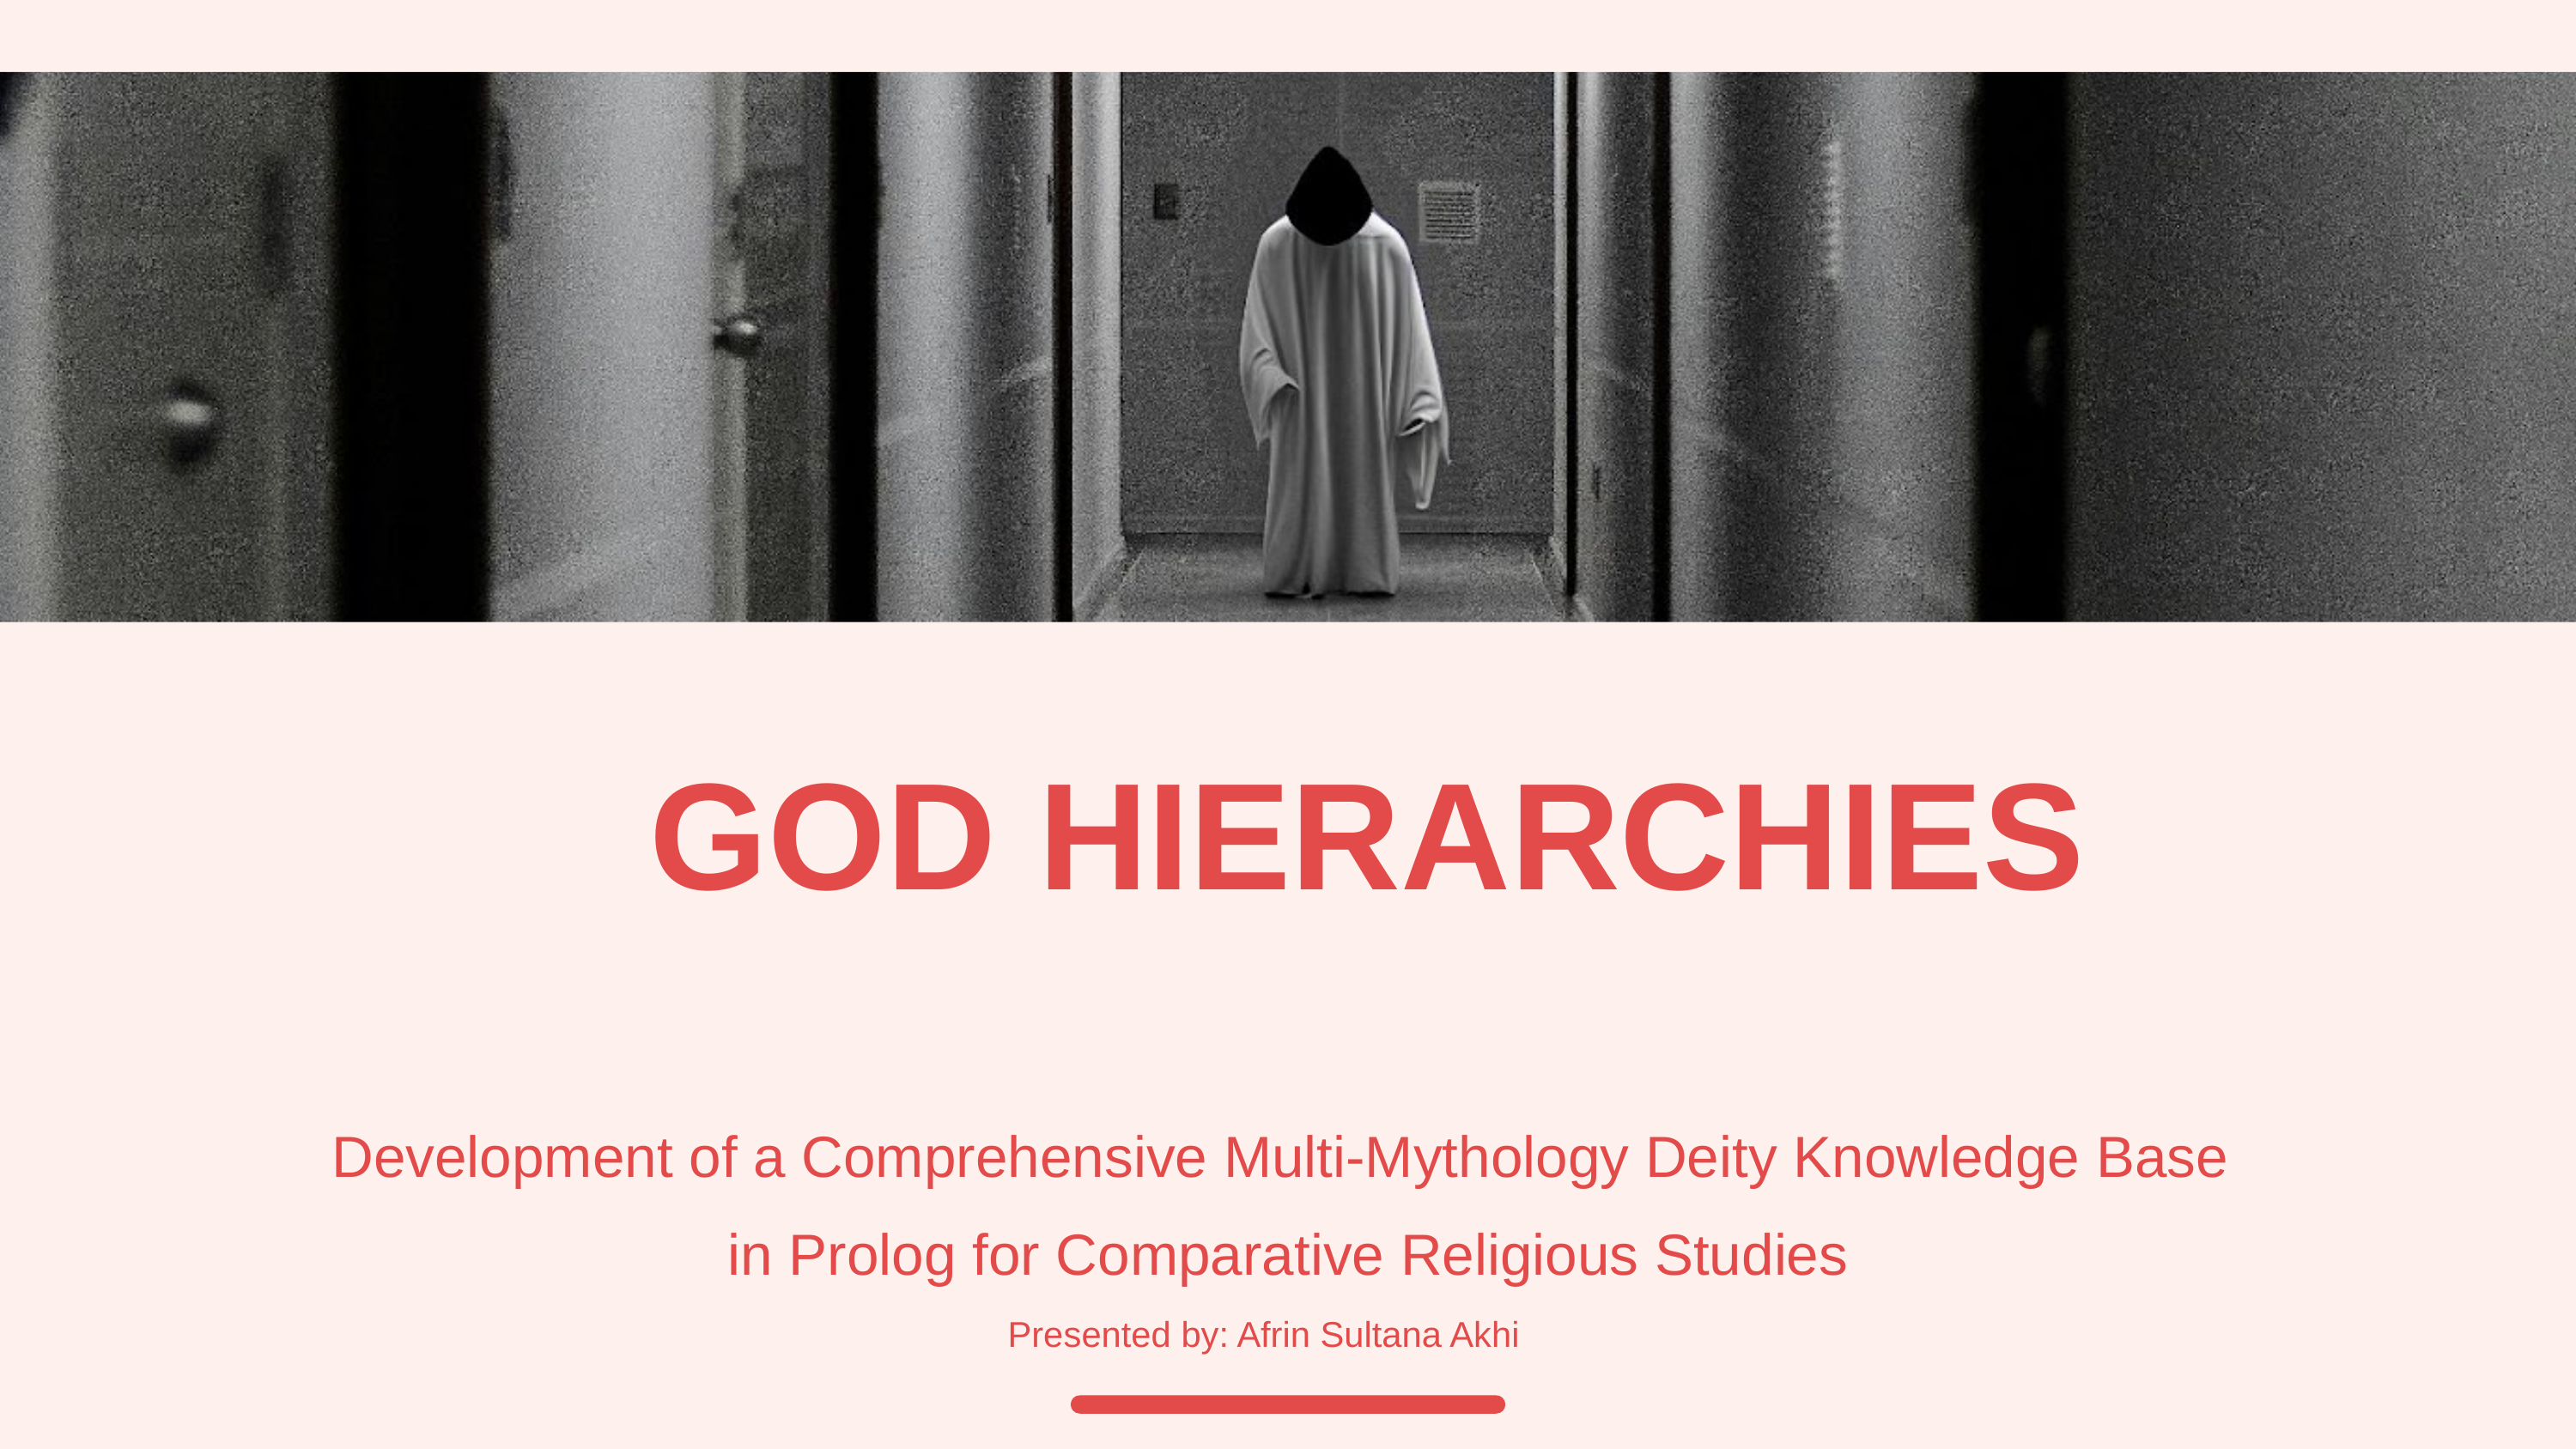

GOD HIERARCHIES
Development of a Comprehensive Multi-Mythology Deity Knowledge Base
in Prolog for Comparative Religious Studies

Presented by: Afrin Sultana Akhi